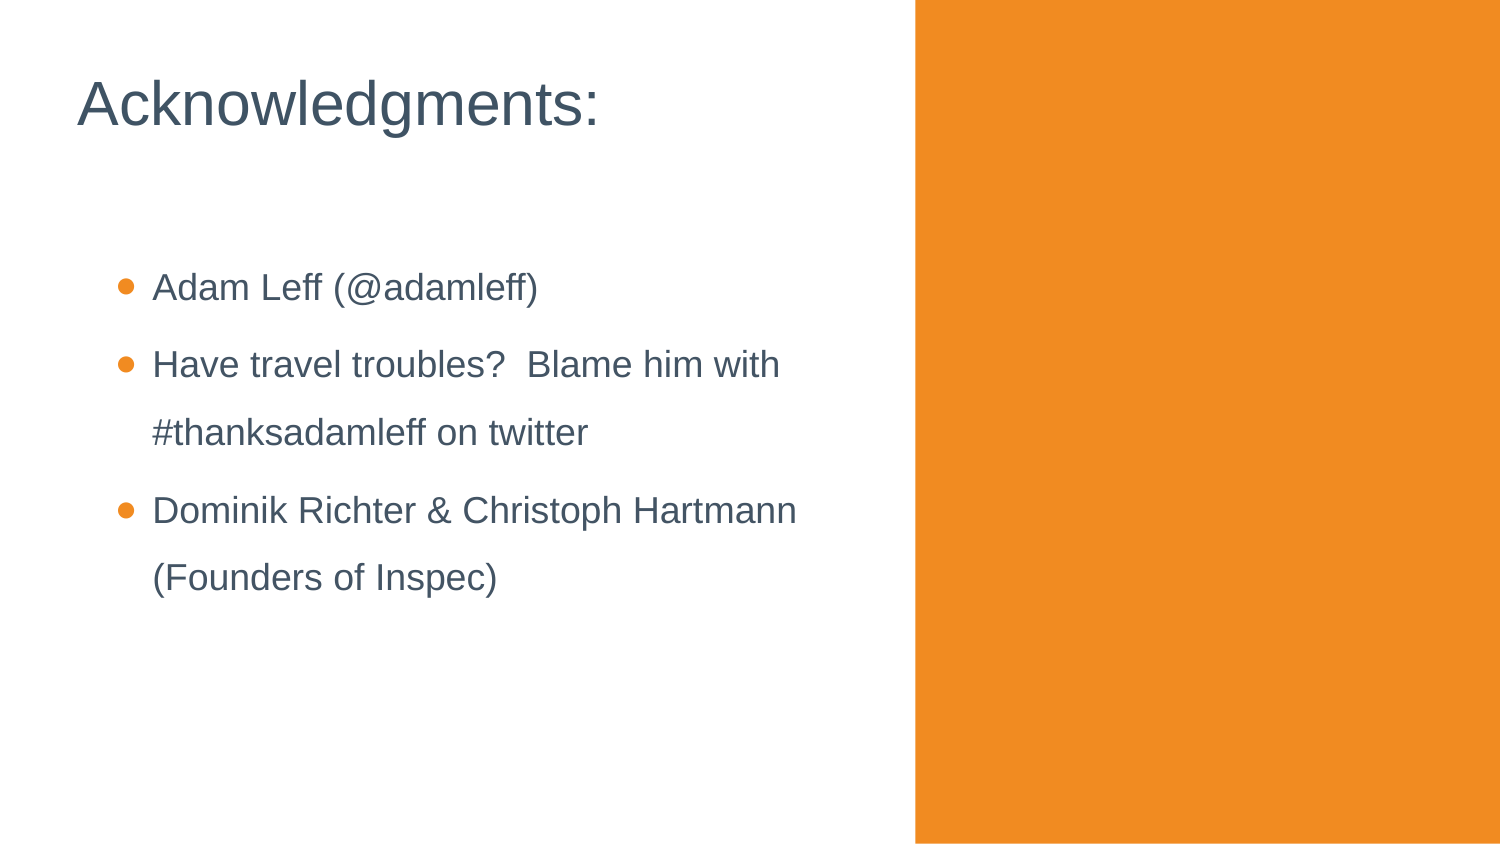

# Acknowledgments:
Adam Leff (@adamleff)
Have travel troubles?  Blame him with #thanksadamleff on twitter
Dominik Richter & Christoph Hartmann (Founders of Inspec)